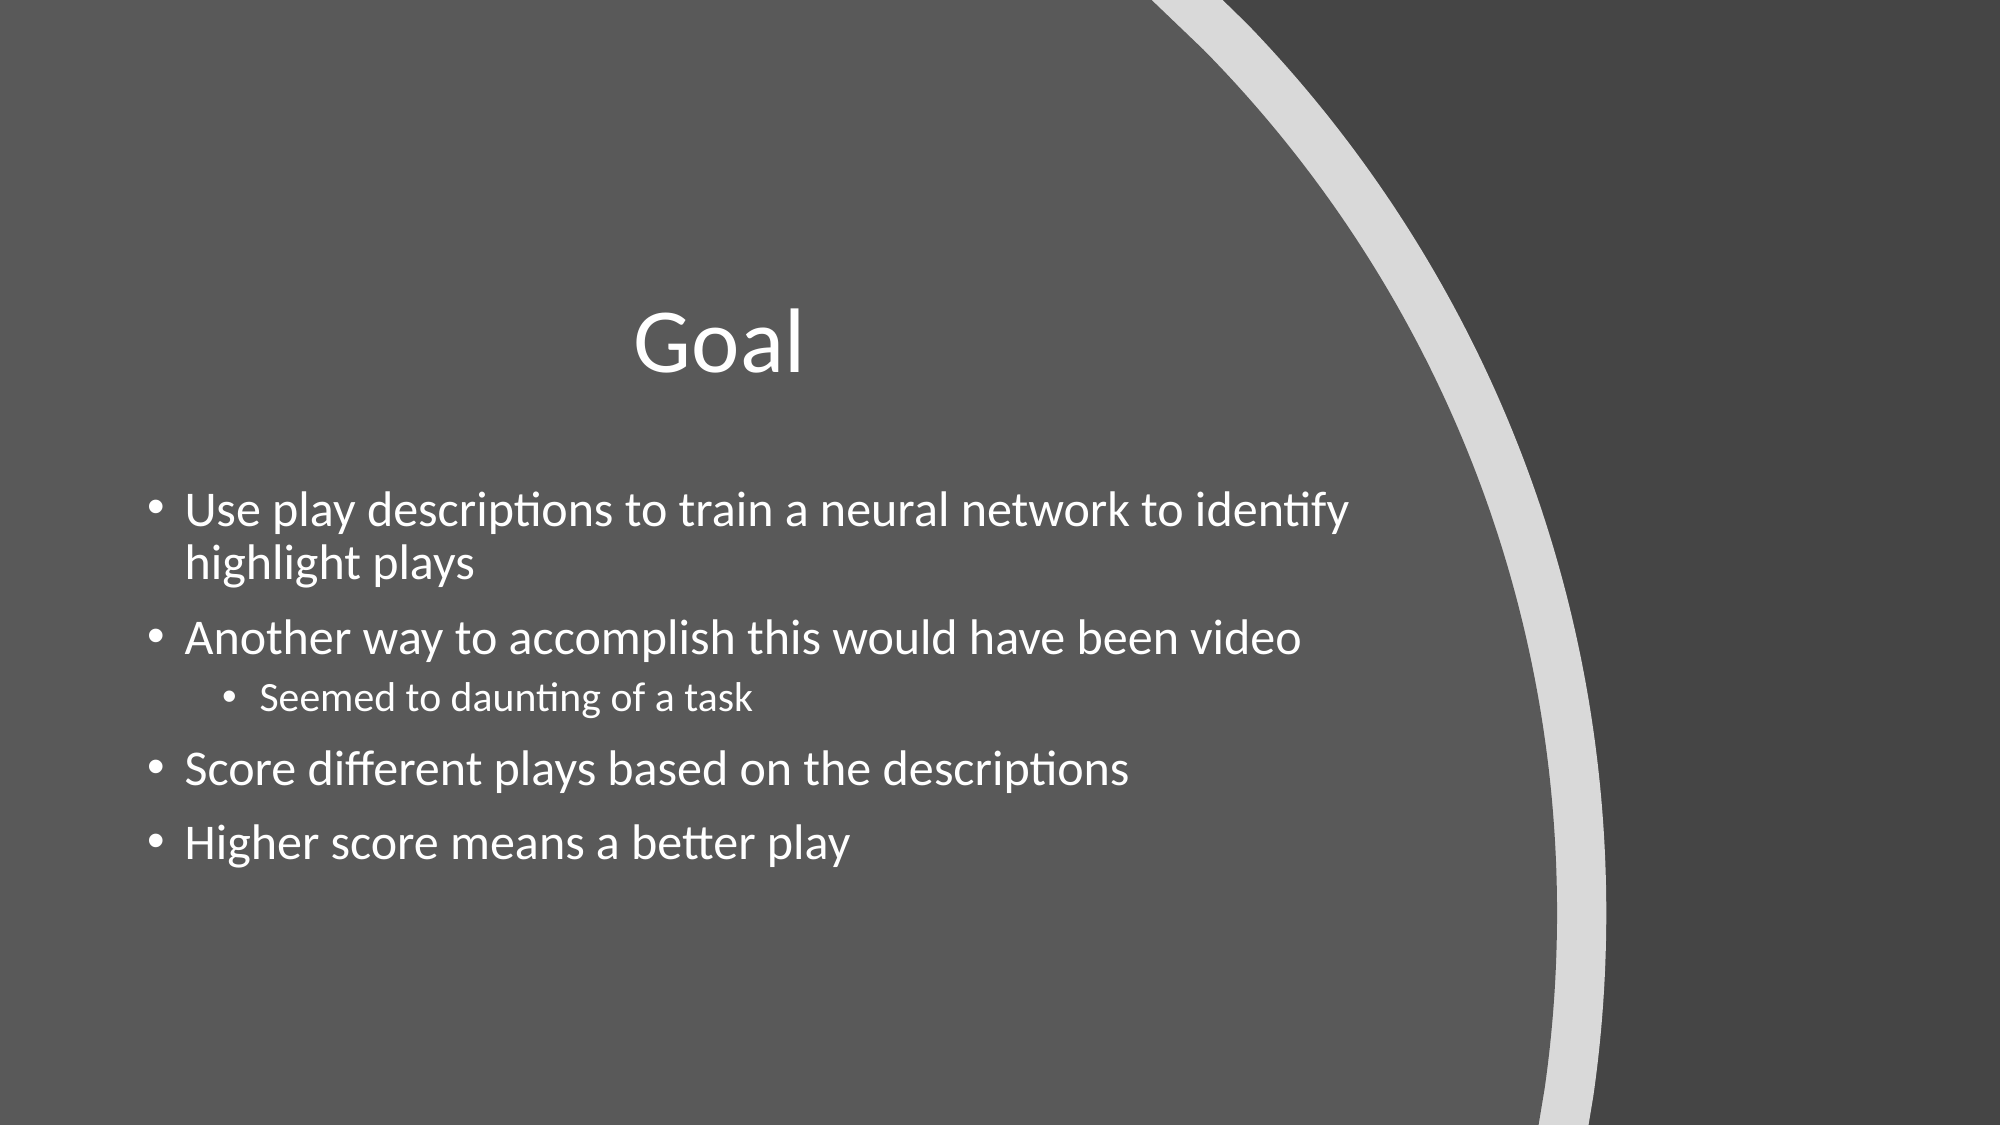

# Goal
Use play descriptions to train a neural network to identify highlight plays
Another way to accomplish this would have been video
Seemed to daunting of a task
Score different plays based on the descriptions
Higher score means a better play